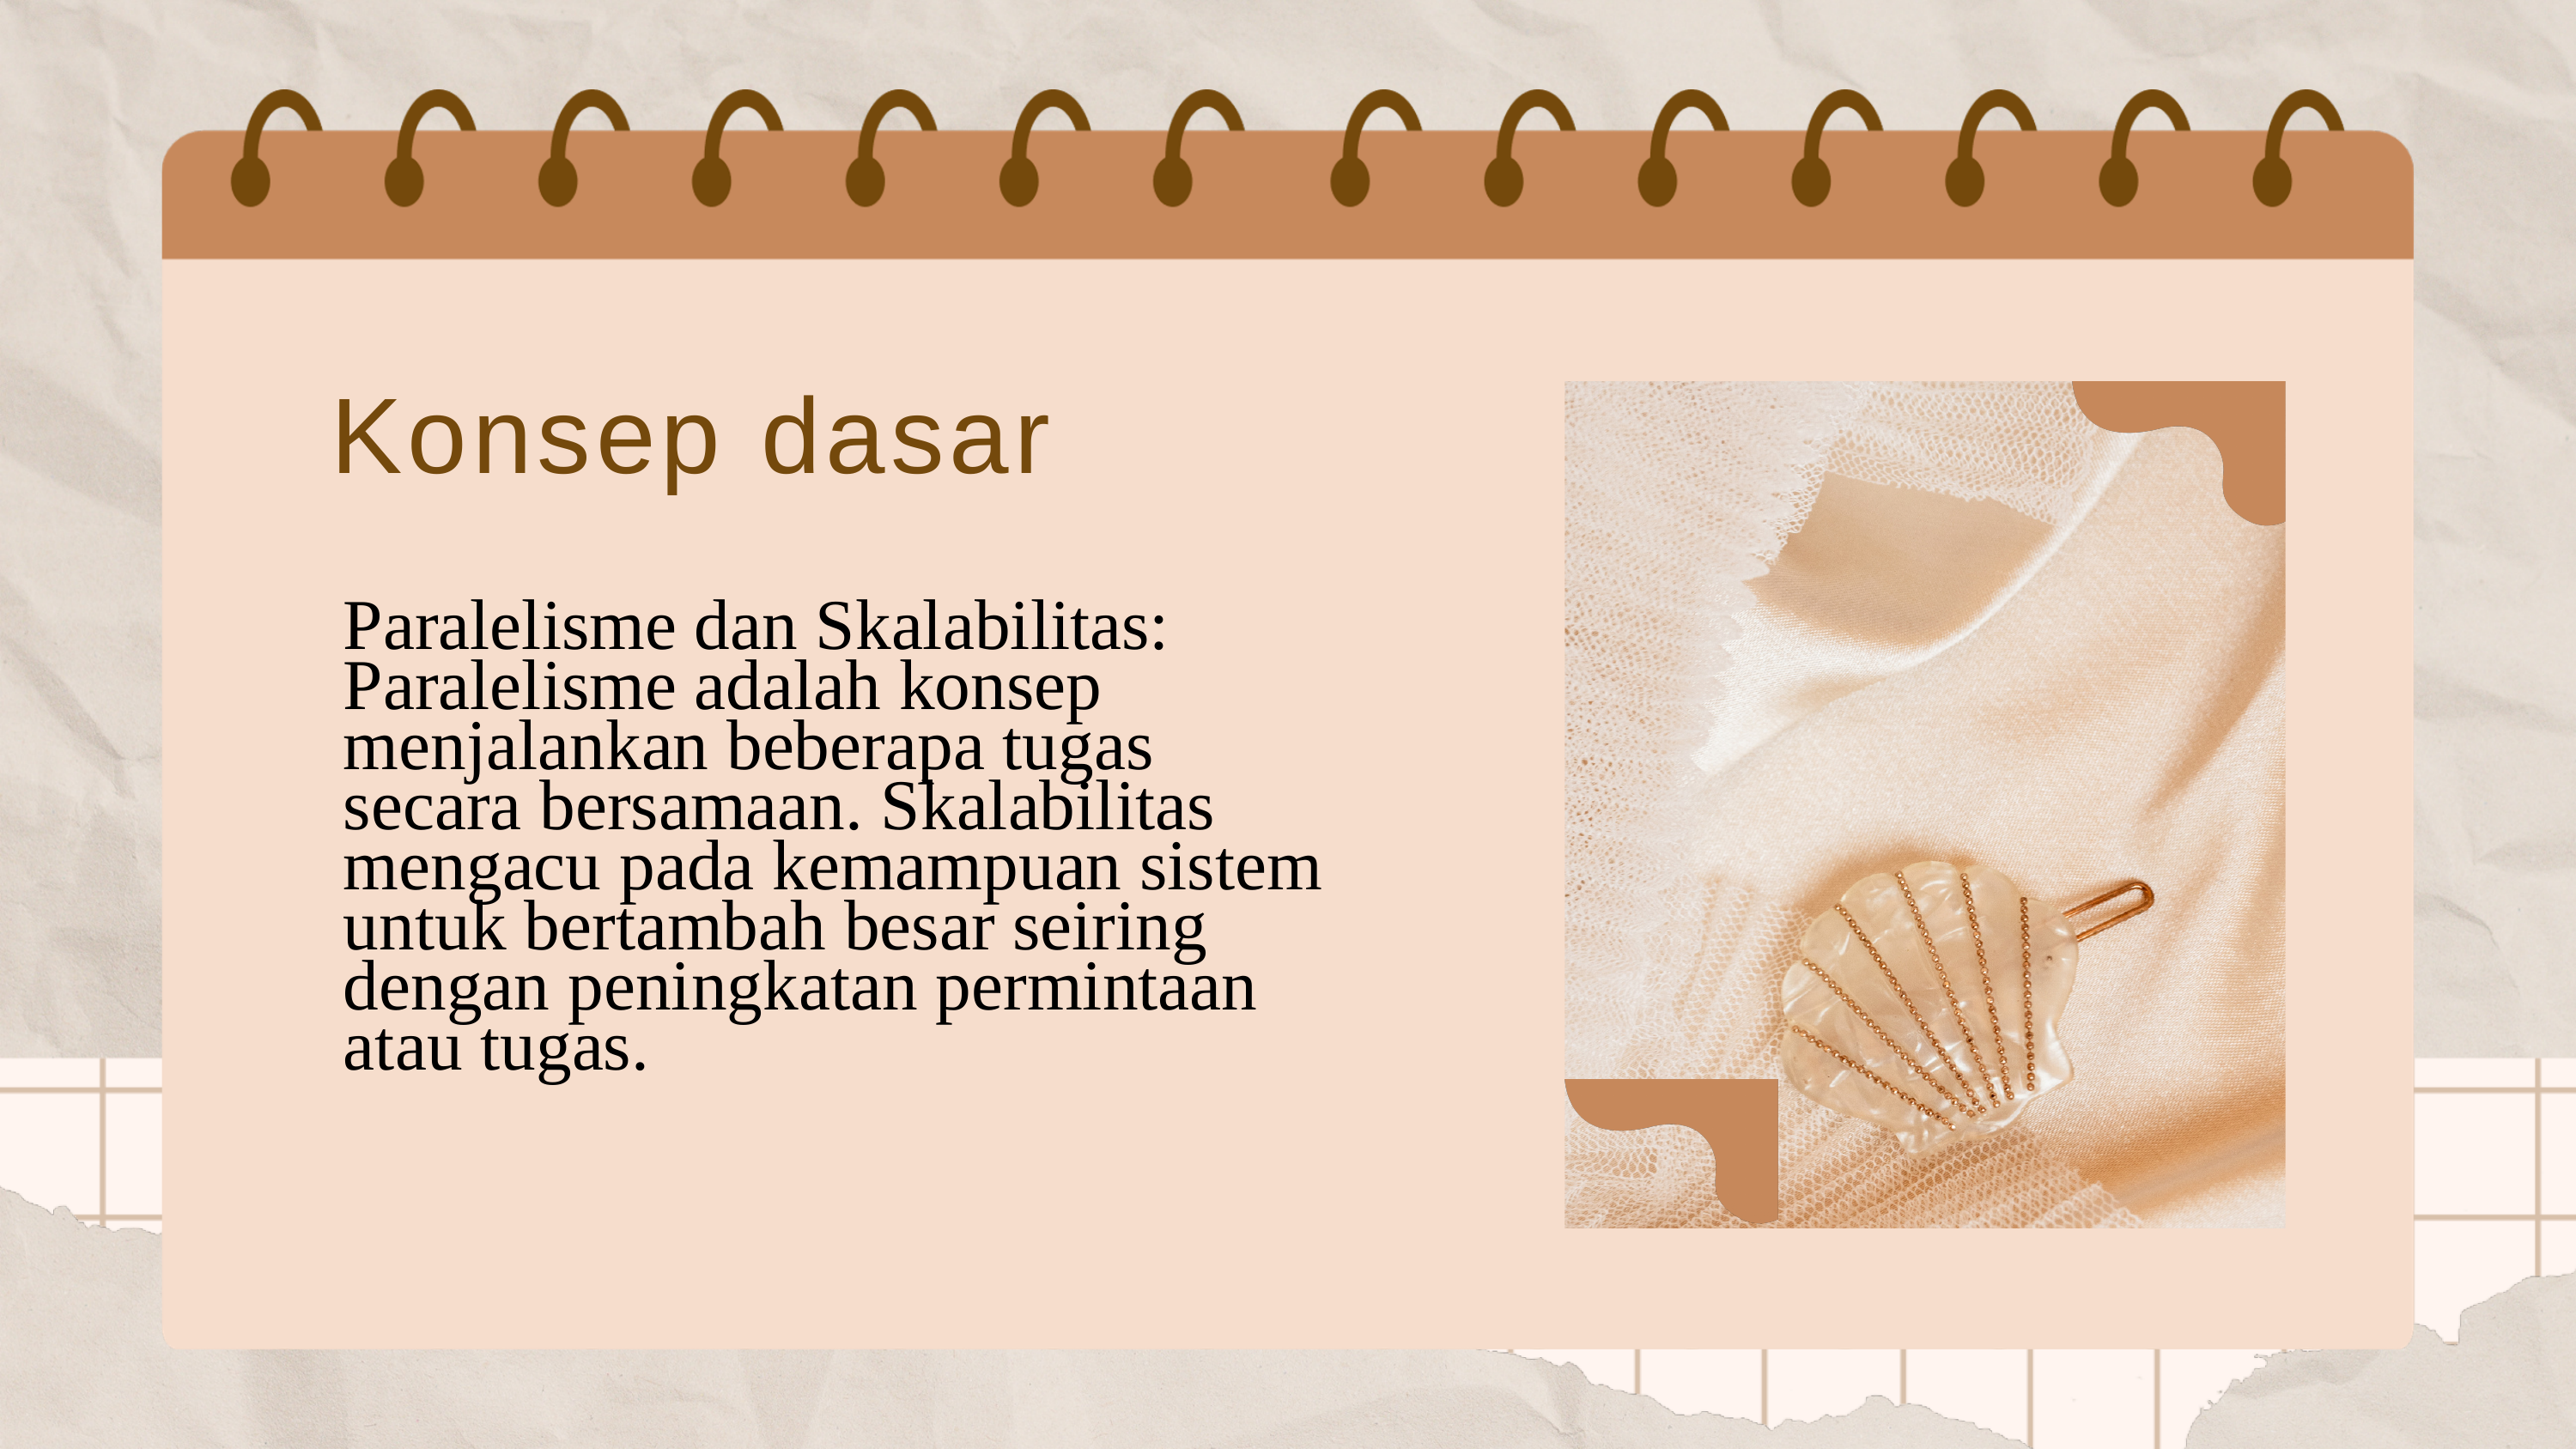

Konsep dasar
Paralelisme dan Skalabilitas: Paralelisme adalah konsep menjalankan beberapa tugas secara bersamaan. Skalabilitas mengacu pada kemampuan sistem untuk bertambah besar seiring dengan peningkatan permintaan atau tugas.